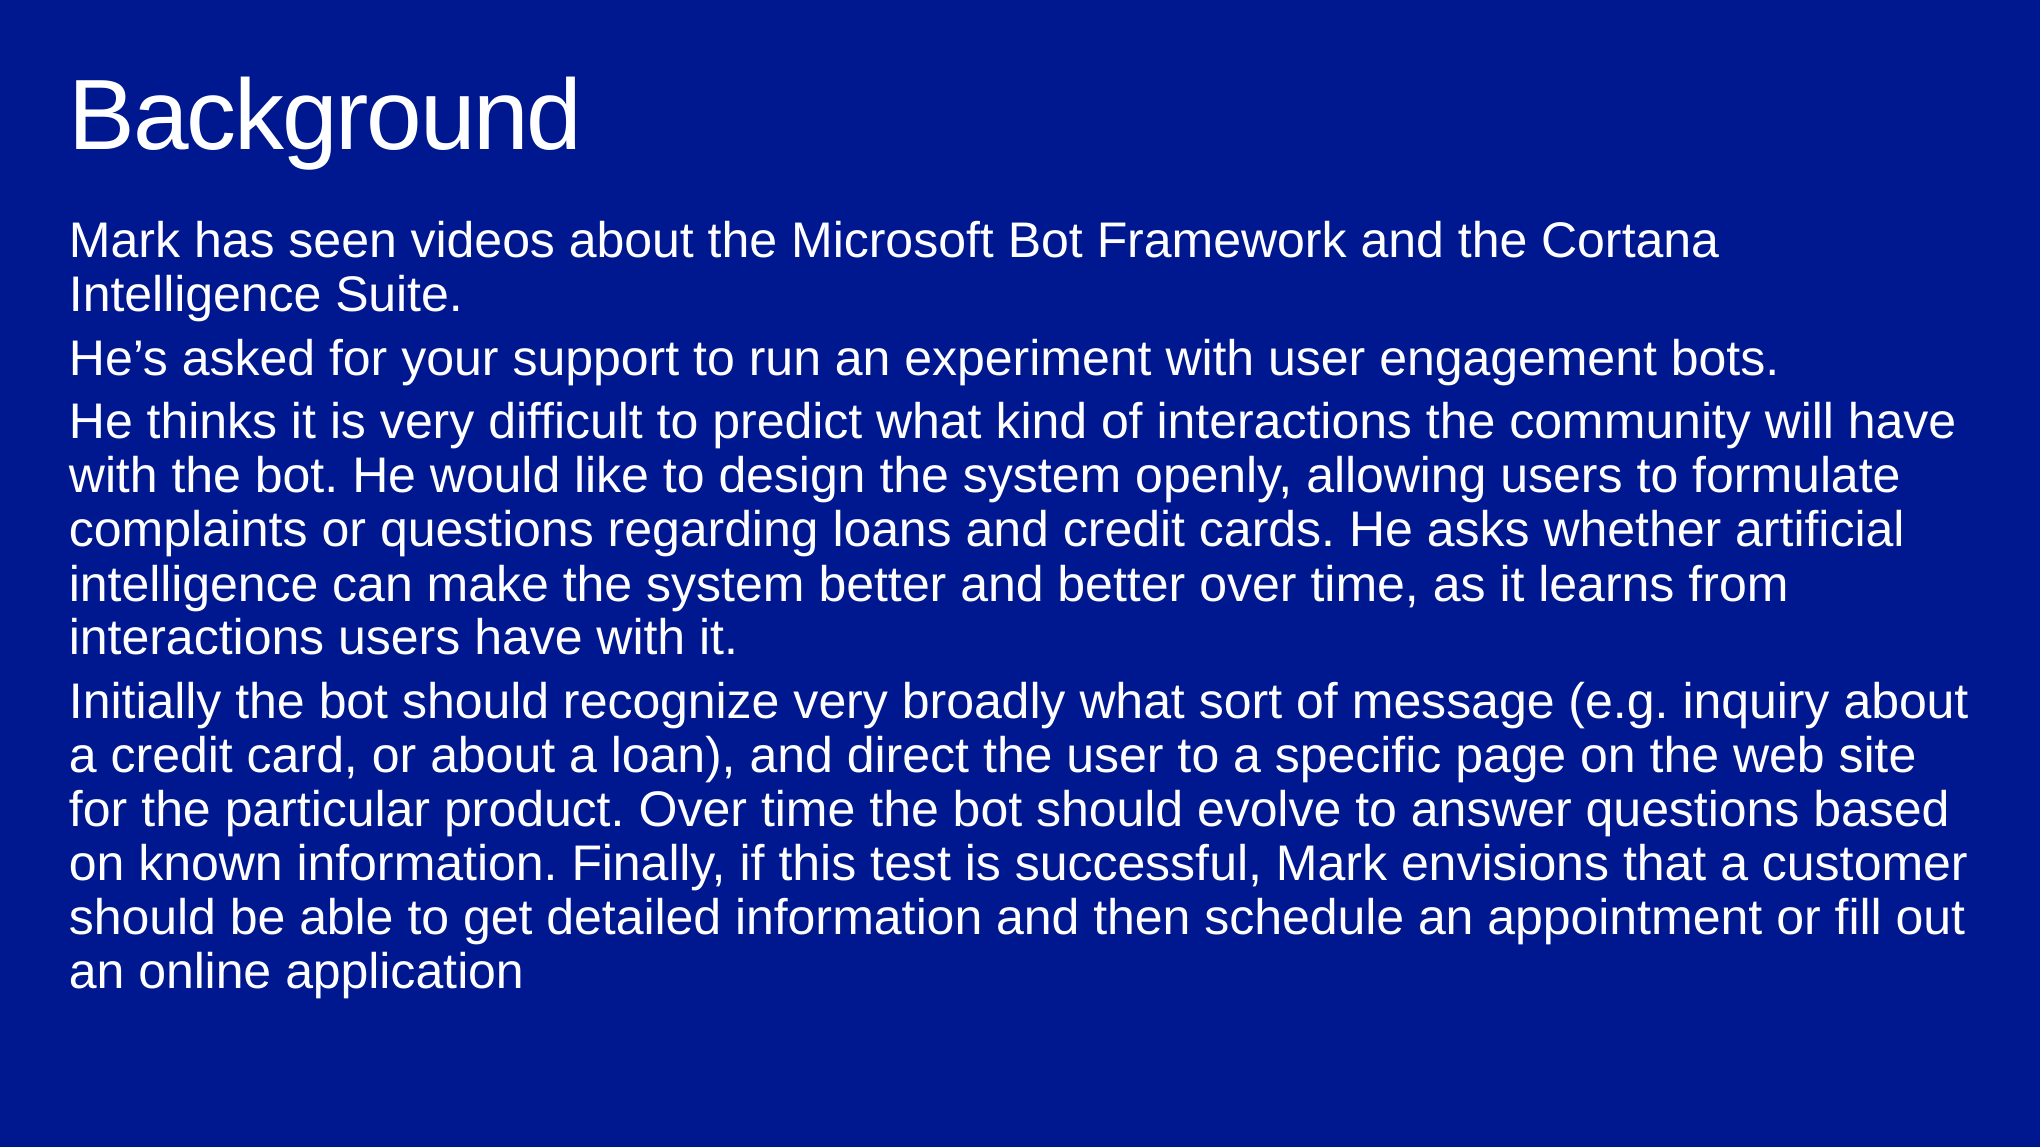

# Background
Mark has seen videos about the Microsoft Bot Framework and the Cortana Intelligence Suite.
He’s asked for your support to run an experiment with user engagement bots.
He thinks it is very difficult to predict what kind of interactions the community will have with the bot. He would like to design the system openly, allowing users to formulate complaints or questions regarding loans and credit cards. He asks whether artificial intelligence can make the system better and better over time, as it learns from interactions users have with it.
Initially the bot should recognize very broadly what sort of message (e.g. inquiry about a credit card, or about a loan), and direct the user to a specific page on the web site for the particular product. Over time the bot should evolve to answer questions based on known information. Finally, if this test is successful, Mark envisions that a customer should be able to get detailed information and then schedule an appointment or fill out an online application